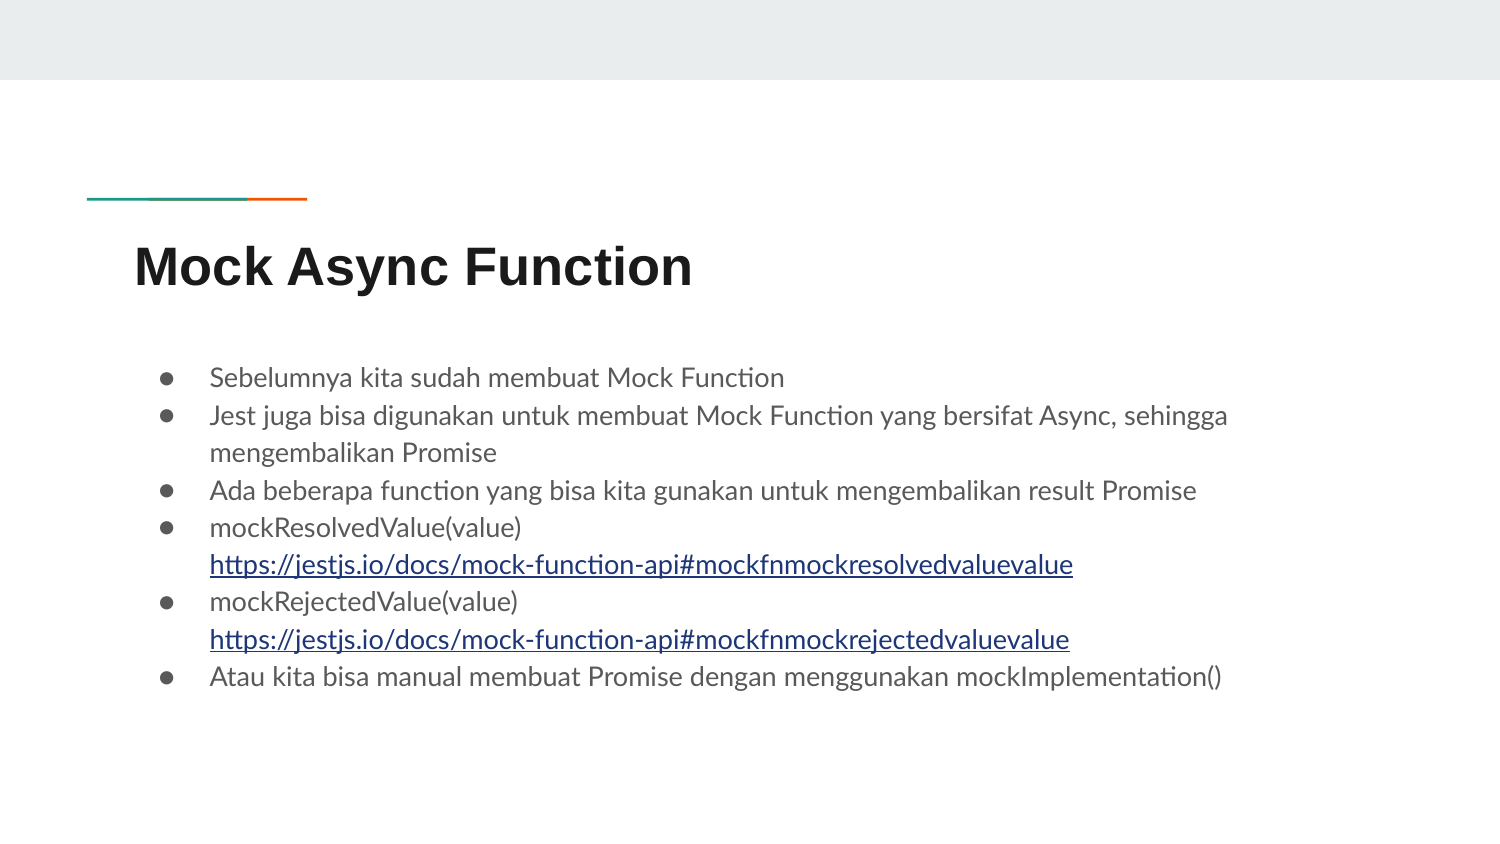

# Mock Async Function
Sebelumnya kita sudah membuat Mock Function
Jest juga bisa digunakan untuk membuat Mock Function yang bersifat Async, sehingga mengembalikan Promise
Ada beberapa function yang bisa kita gunakan untuk mengembalikan result Promise
mockResolvedValue(value) https://jestjs.io/docs/mock-function-api#mockfnmockresolvedvaluevalue
mockRejectedValue(value) https://jestjs.io/docs/mock-function-api#mockfnmockrejectedvaluevalue
Atau kita bisa manual membuat Promise dengan menggunakan mockImplementation()